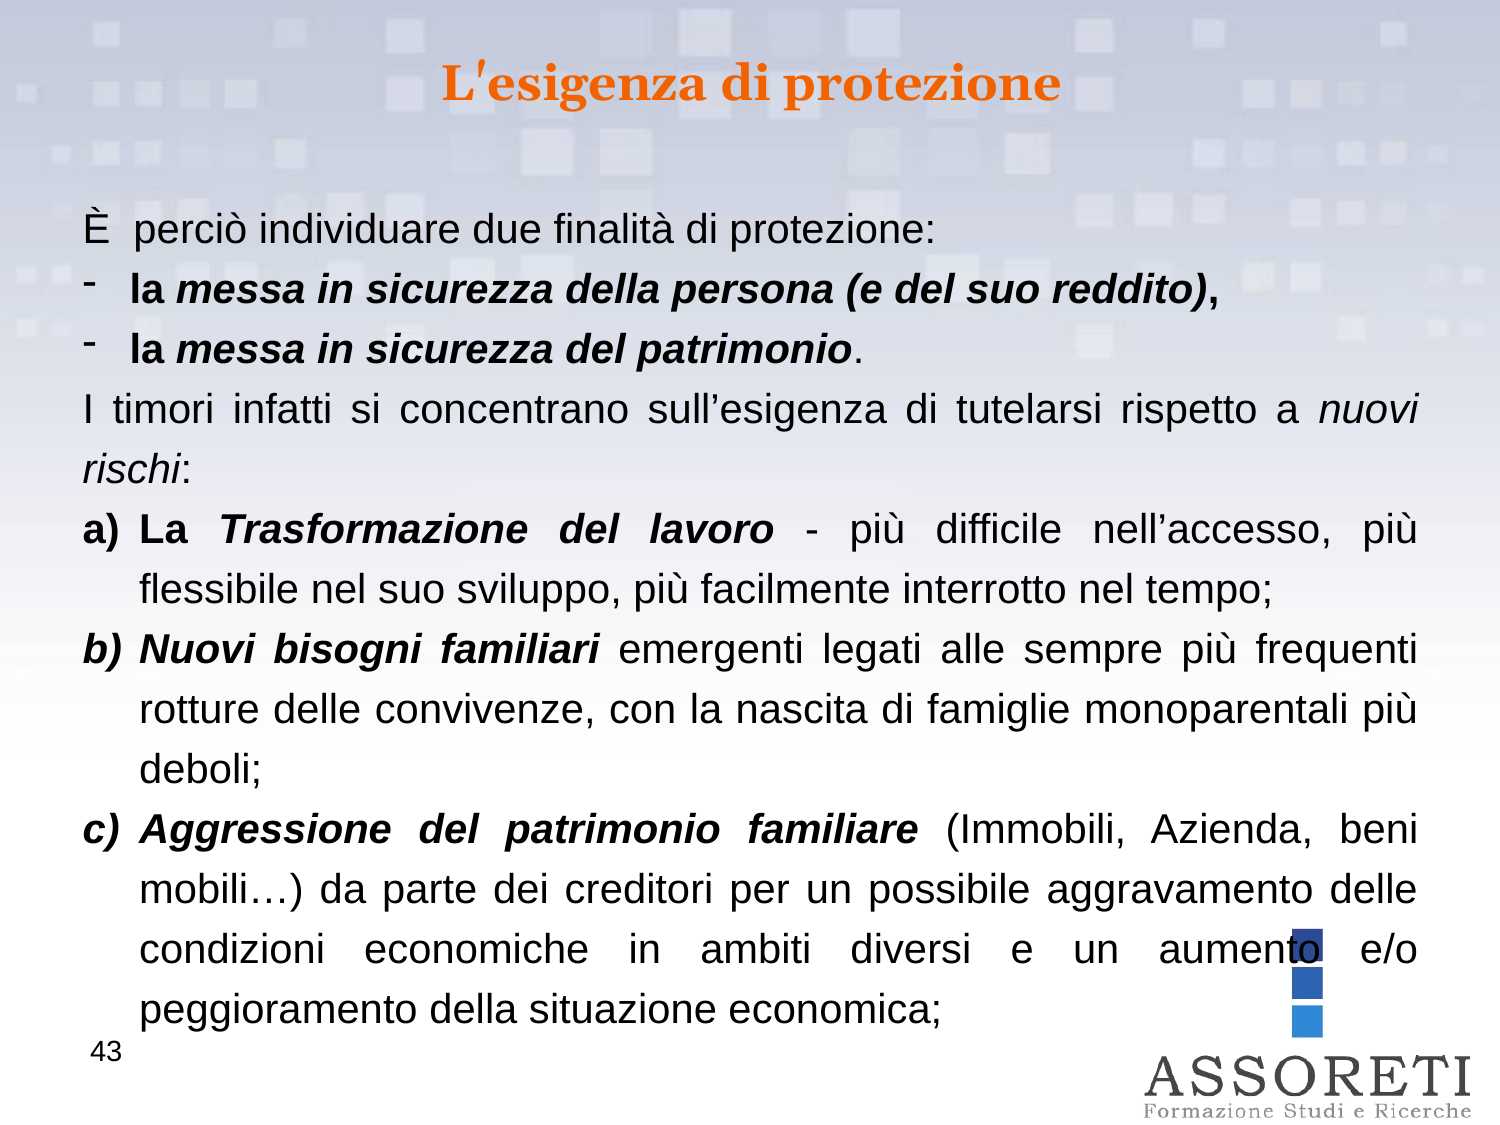

L'esigenza di protezione
È  perciò individuare due finalità di protezione:
la messa in sicurezza della persona (e del suo reddito),
la messa in sicurezza del patrimonio.
I timori infatti si concentrano sull’esigenza di tutelarsi rispetto a nuovi rischi:
La Trasformazione del lavoro - più difficile nell’accesso, più flessibile nel suo sviluppo, più facilmente interrotto nel tempo;
Nuovi bisogni familiari emergenti legati alle sempre più frequenti rotture delle convivenze, con la nascita di famiglie monoparentali più deboli;
Aggressione del patrimonio familiare (Immobili, Azienda, beni mobili…) da parte dei creditori per un possibile aggravamento delle condizioni economiche in ambiti diversi e un aumento e/o peggioramento della situazione economica;
43